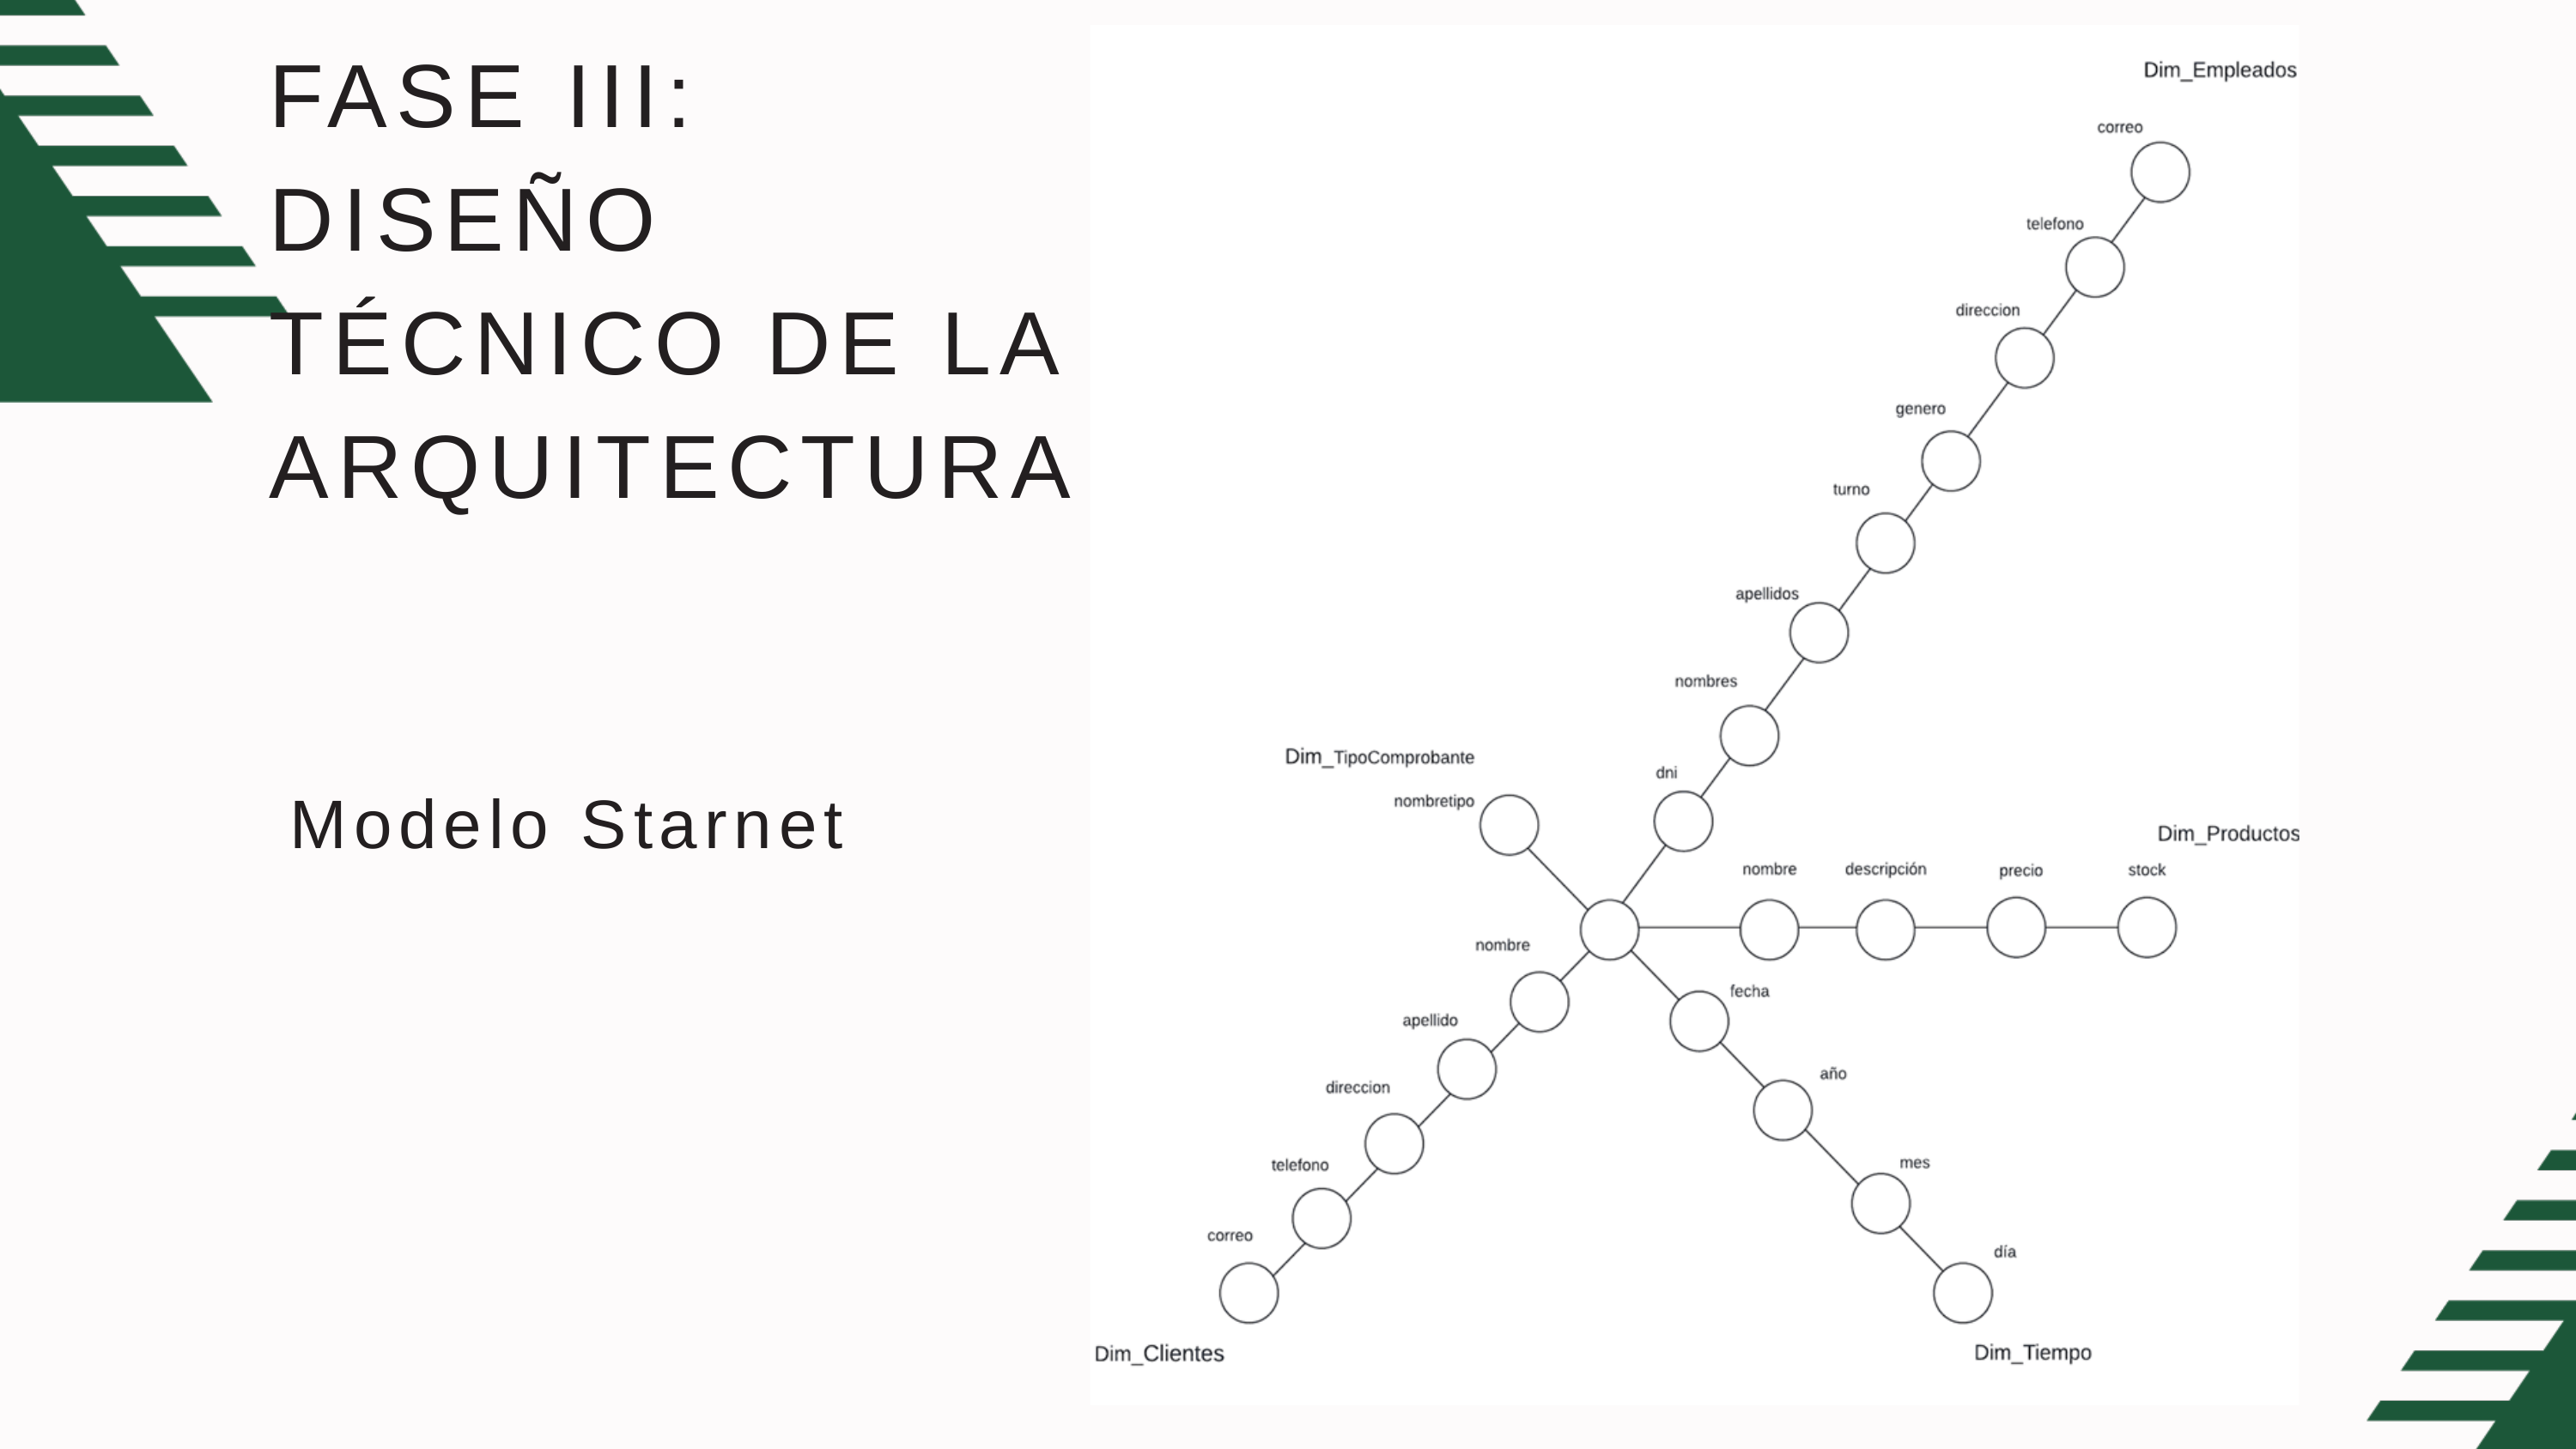

FASE III: DISEÑO TÉCNICO DE LA ARQUITECTURA

Modelo Starnet